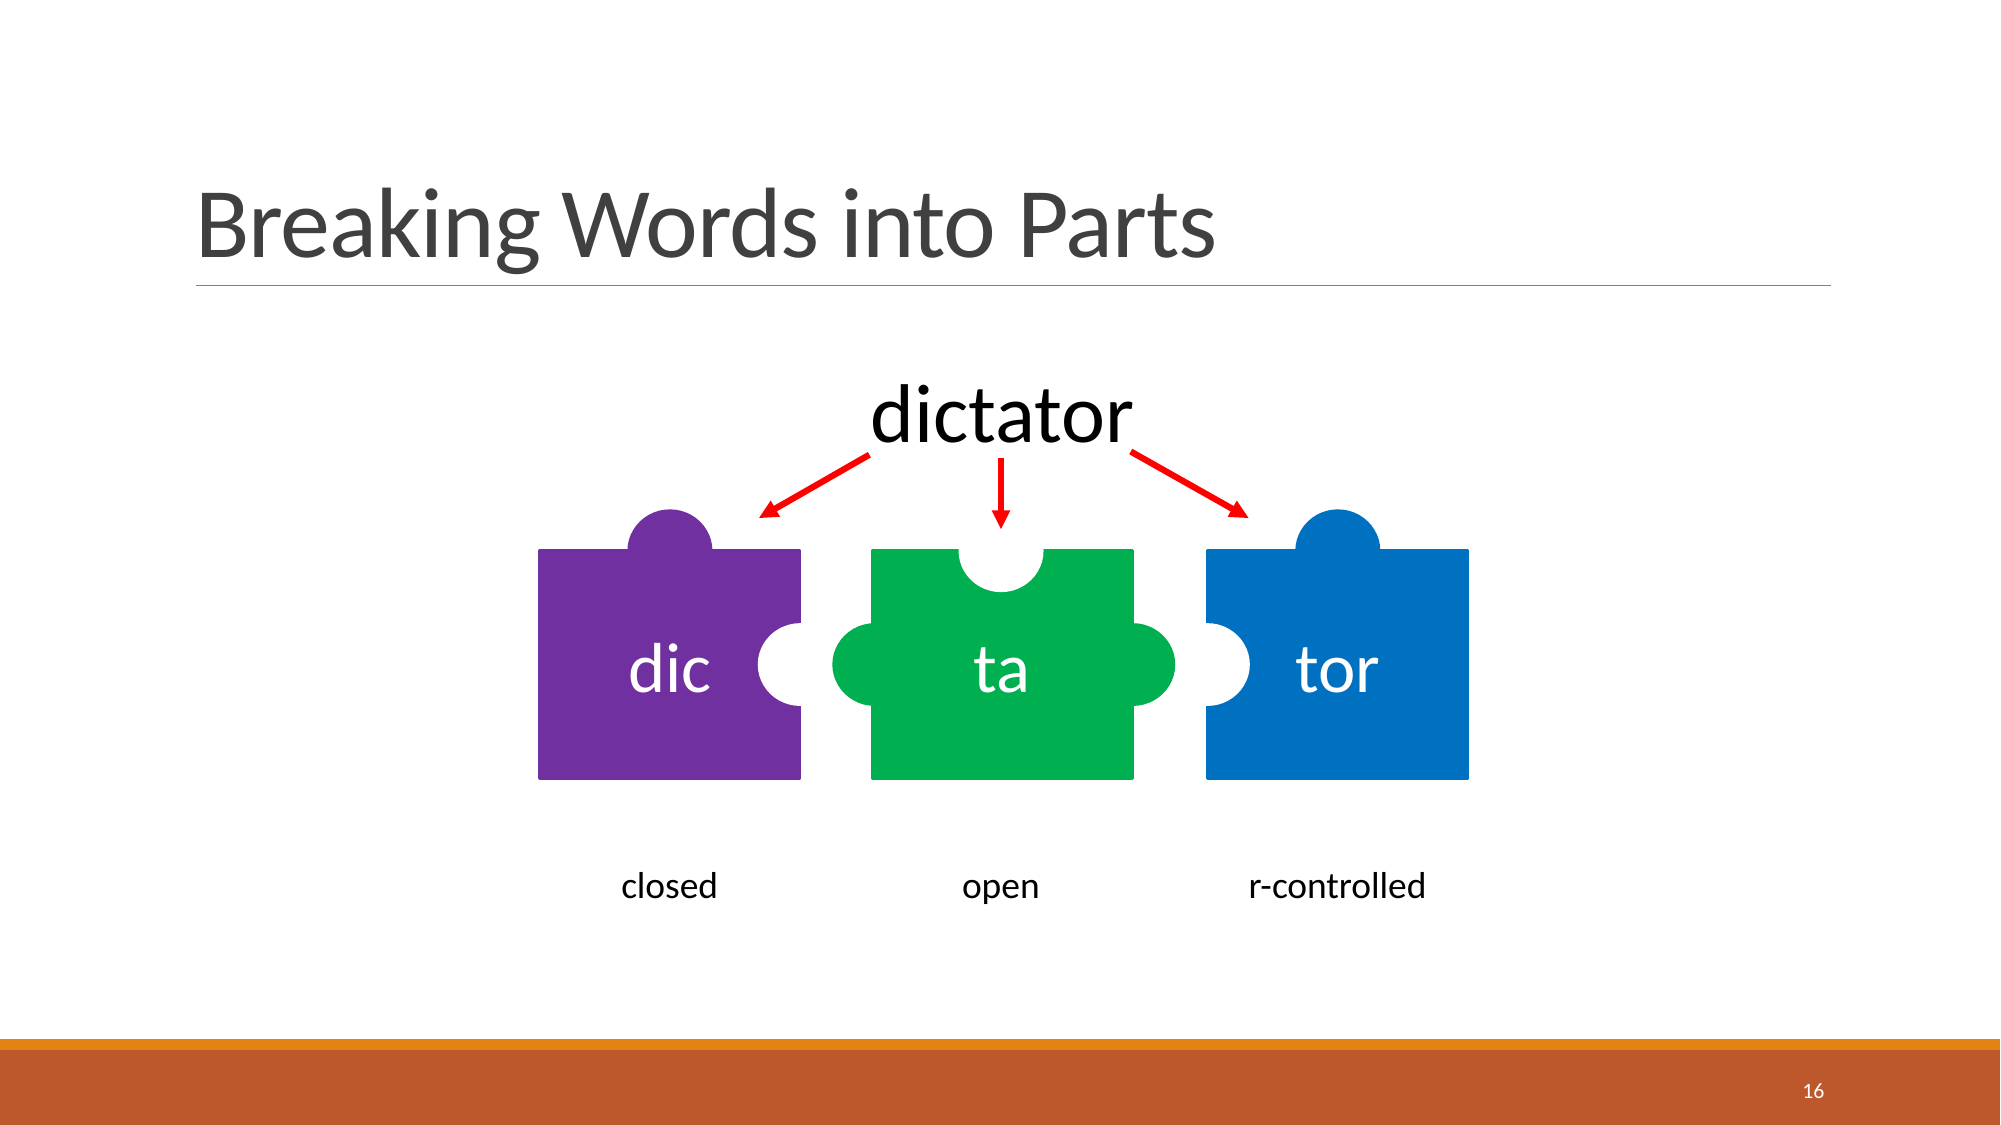

# Breaking Words into Parts
dictator

dic

tor

ta

closed
open
r-controlled
16